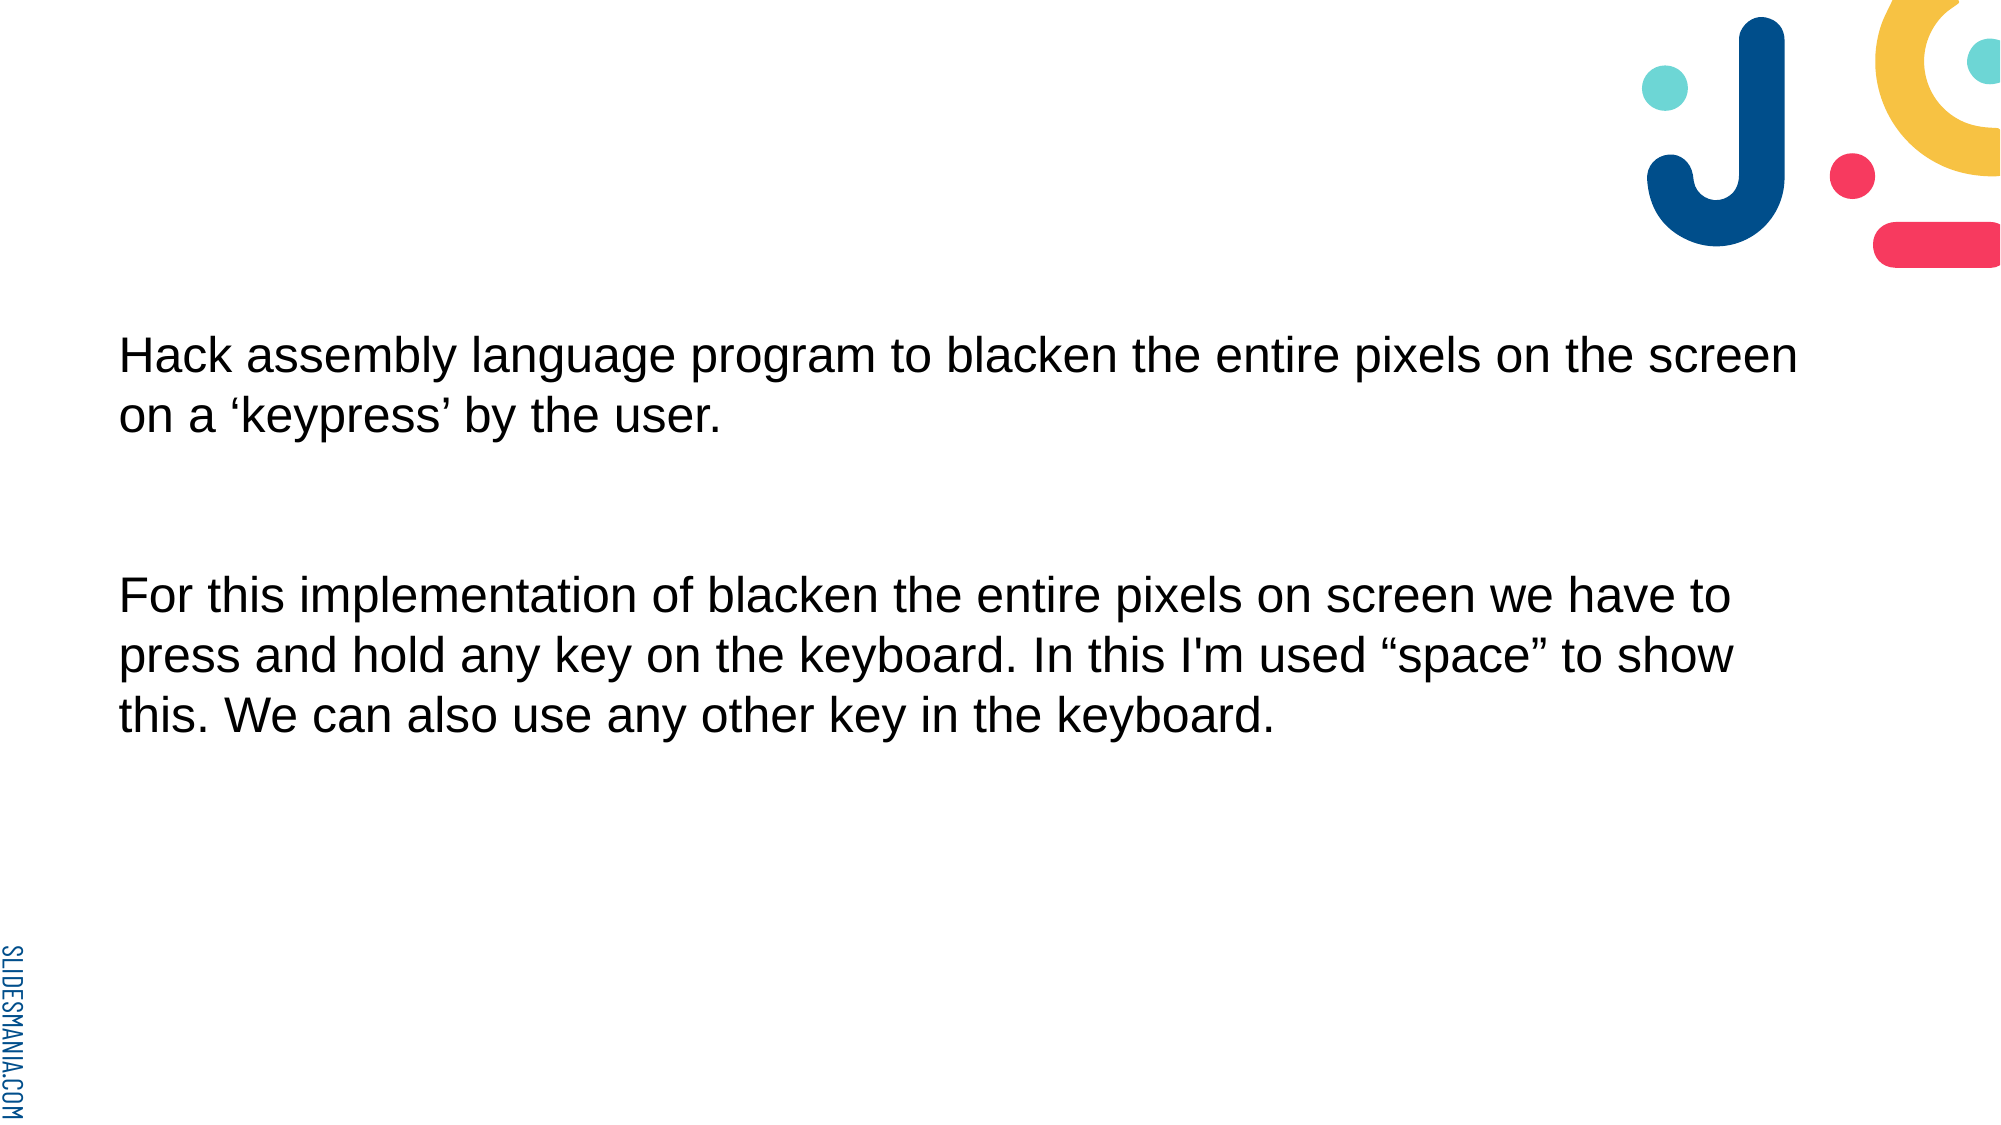

Hack assembly language program to blacken the entire pixels on the screen on a ‘keypress’ by the user.

For this implementation of blacken the entire pixels on screen we have to press and hold any key on the keyboard. In this I'm used “space” to show this. We can also use any other key in the keyboard.